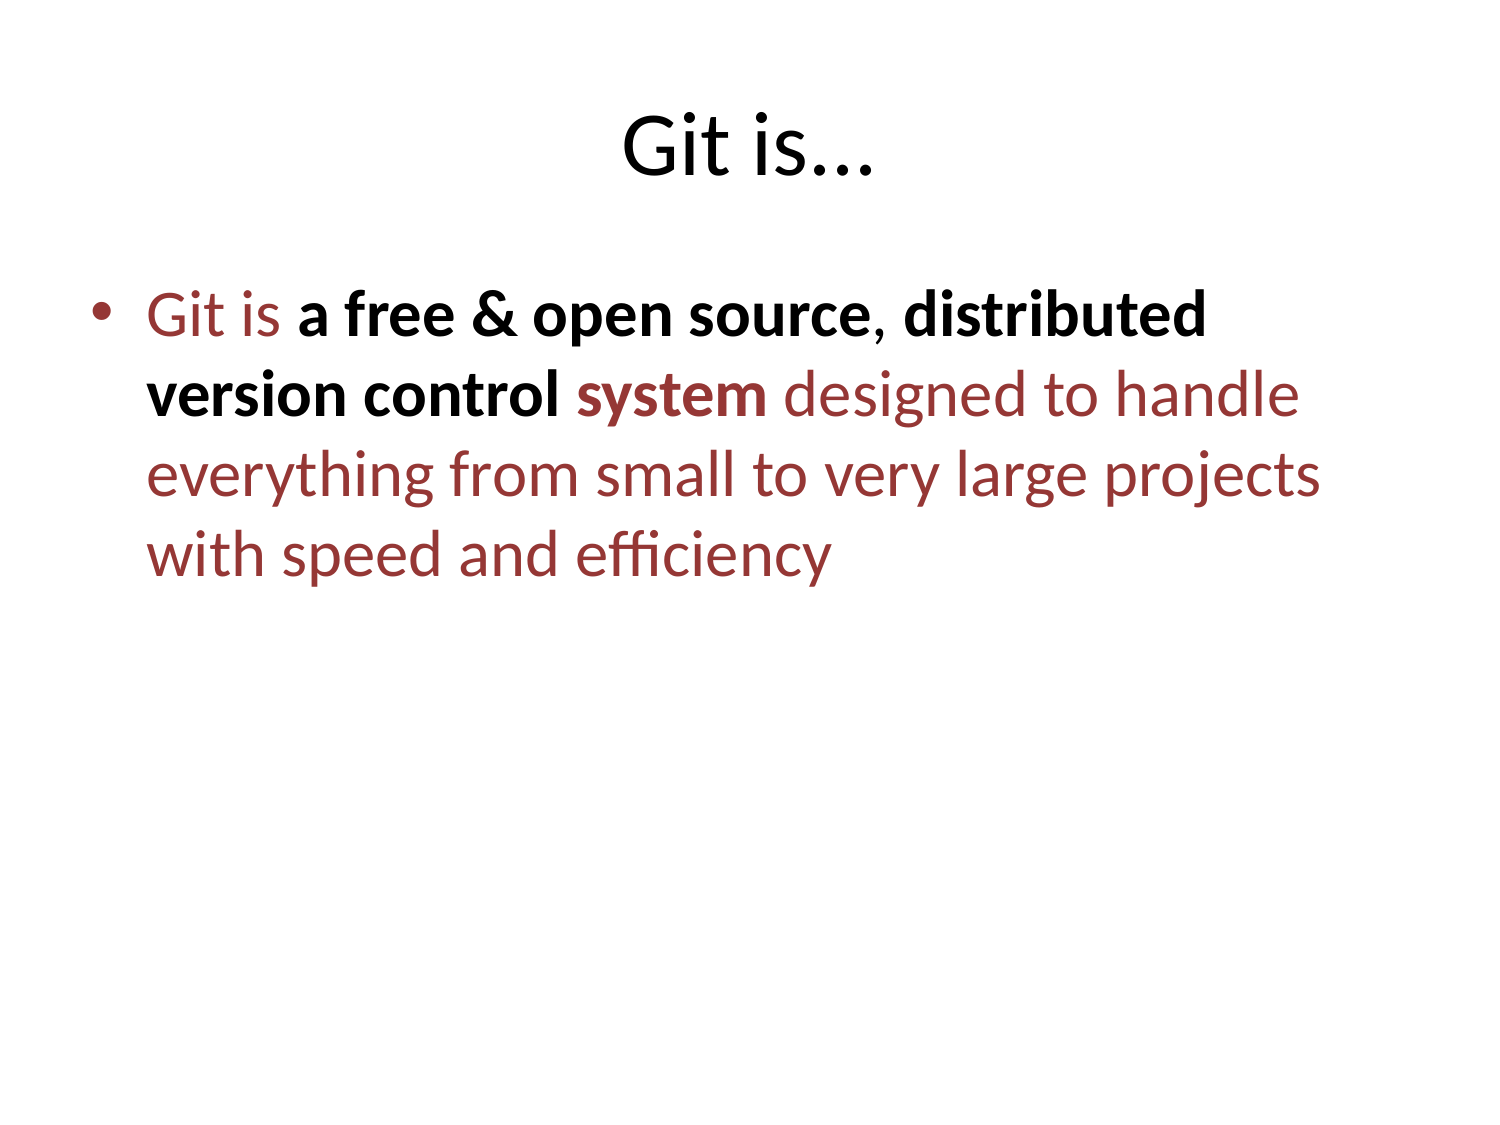

# Git is...
Git is a free & open source, distributed version control system designed to handle everything from small to very large projects with speed and efficiency